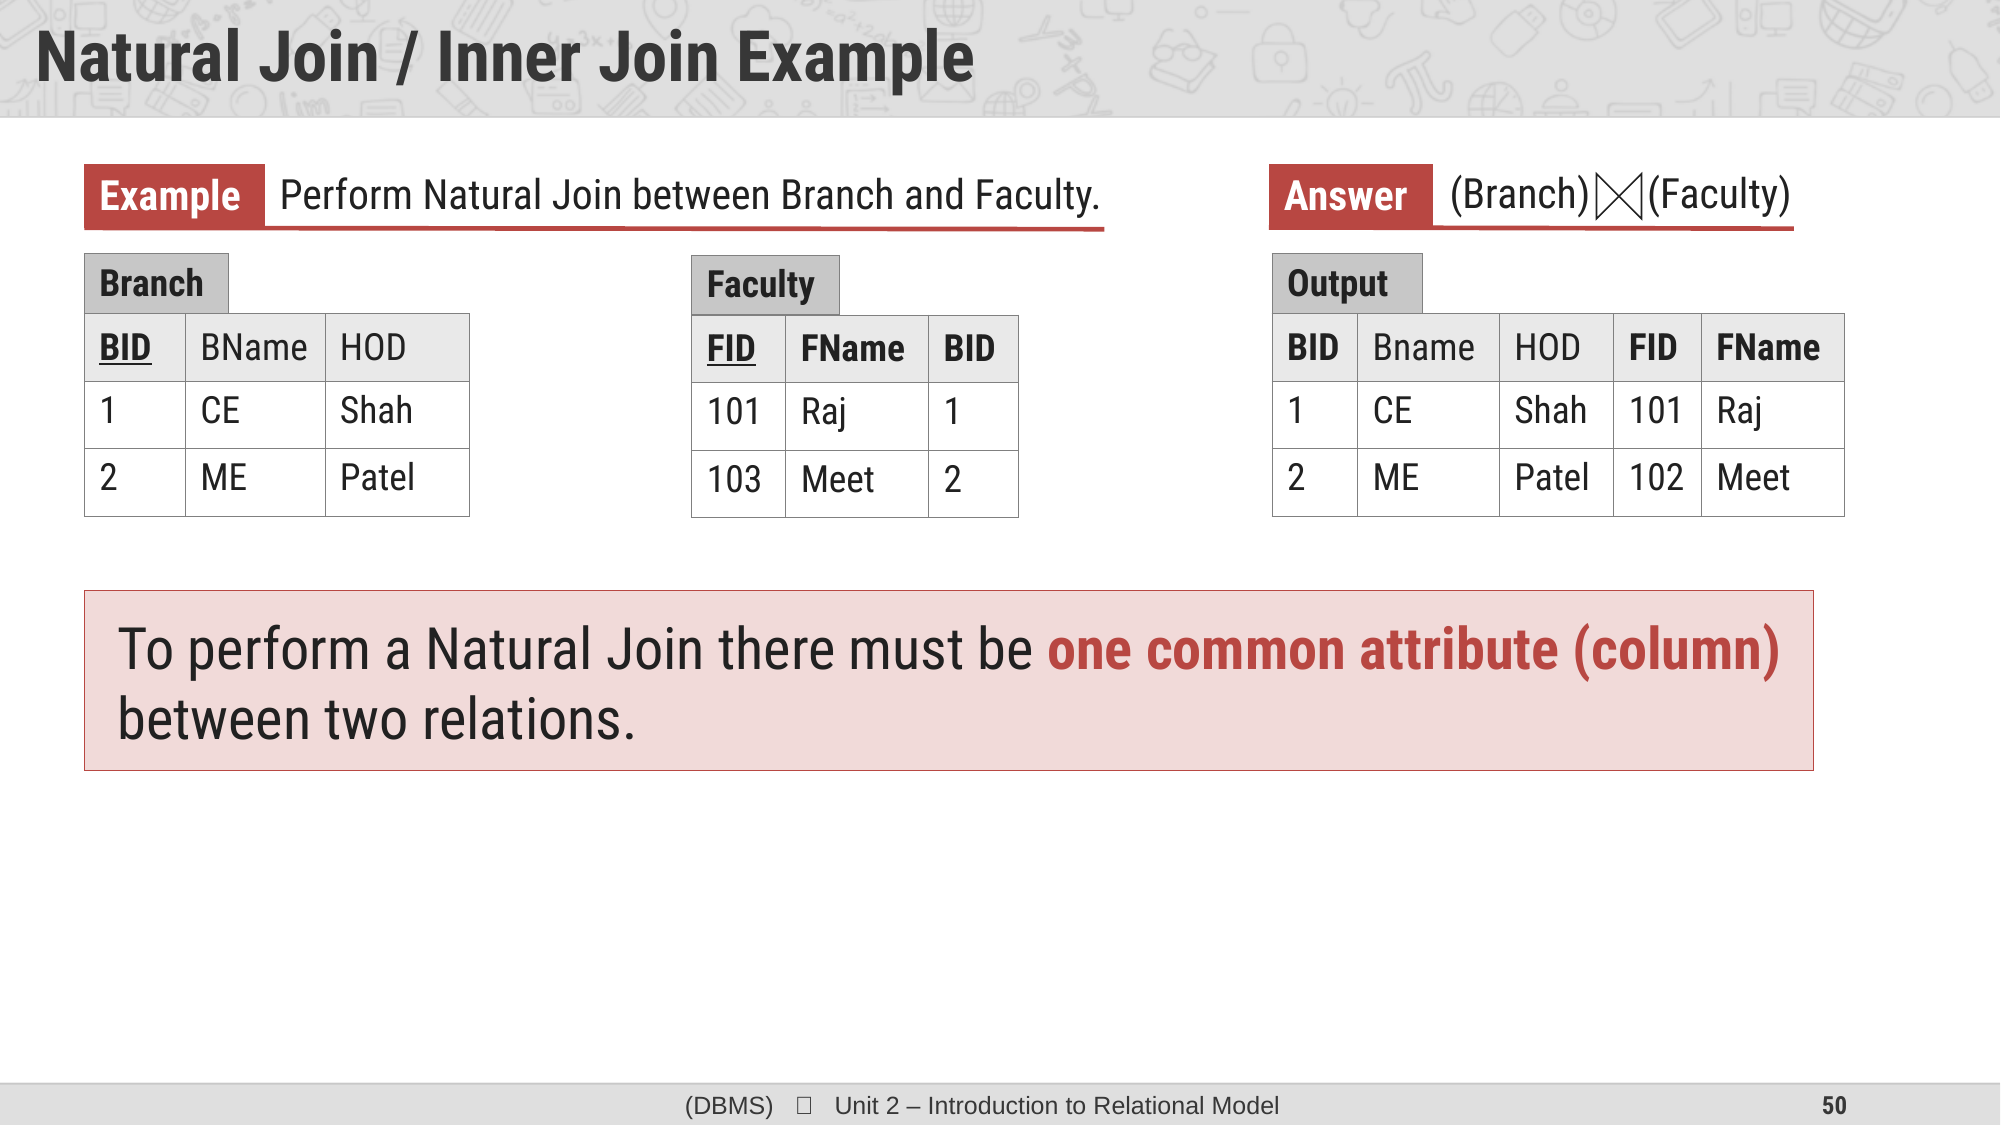

# Natural Join / Inner Join Example

| (Branch) (Faculty) |
| --- |
| Perform Natural Join between Branch and Faculty. |
| --- |
| Answer |
| --- |
| Example |
| --- |

| Branch |
| --- |
| Output |
| --- |
| Faculty |
| --- |
| BID | BName | HOD |
| --- | --- | --- |
| 1 | CE | Shah |
| 2 | ME | Patel |
| BID | Bname | HOD | FID | FName |
| --- | --- | --- | --- | --- |
| 1 | CE | Shah | 101 | Raj |
| 2 | ME | Patel | 102 | Meet |
| FID | FName | BID |
| --- | --- | --- |
| 101 | Raj | 1 |
| 103 | Meet | 2 |
To perform a Natural Join there must be one common attribute (column) between two relations.